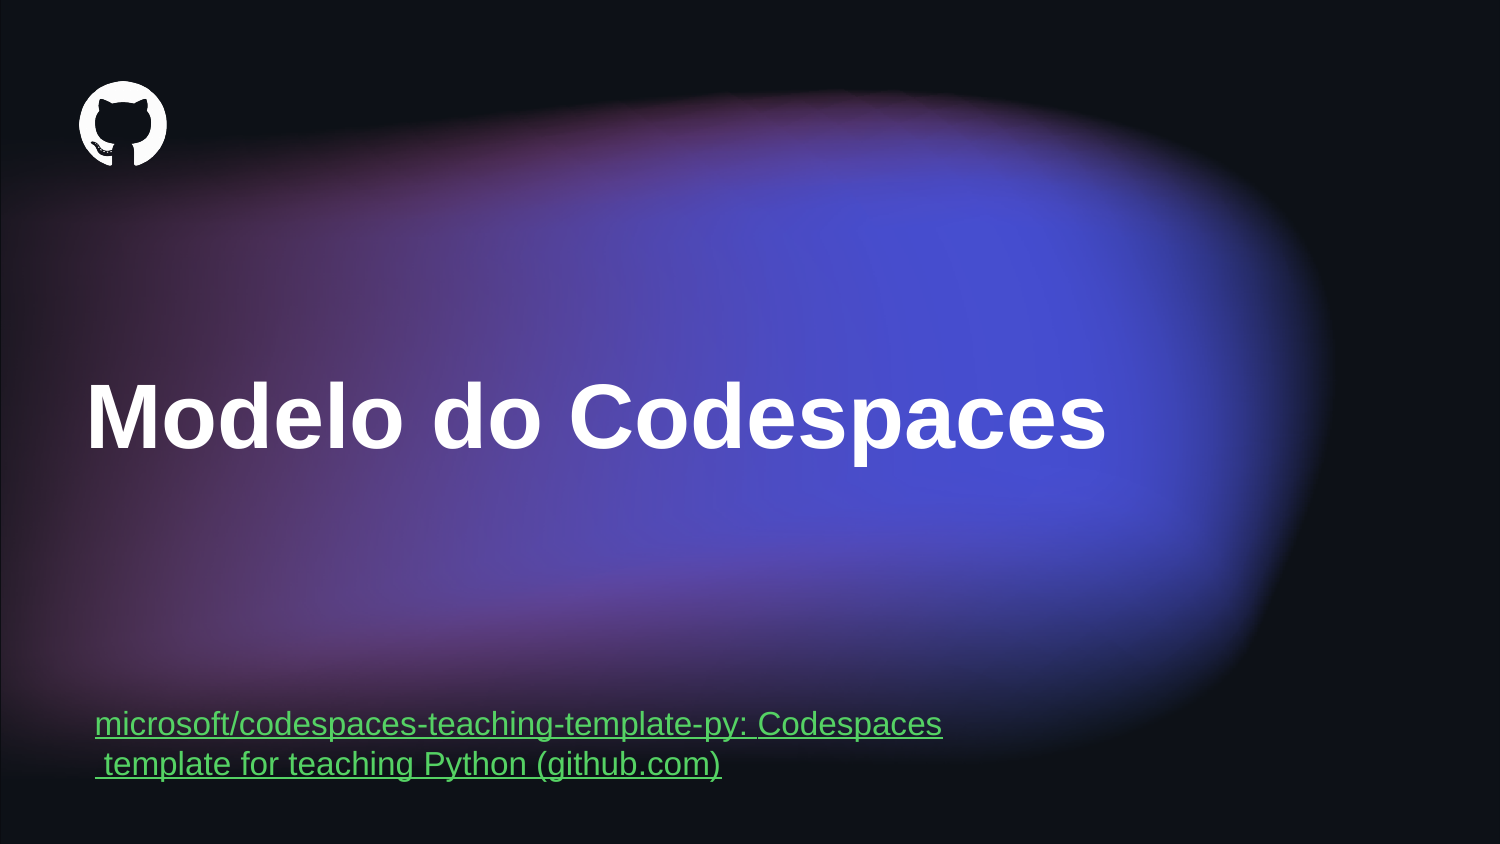

# Modelo do Codespaces
microsoft/codespaces-teaching-template-py: Codespaces template for teaching Python (github.com)